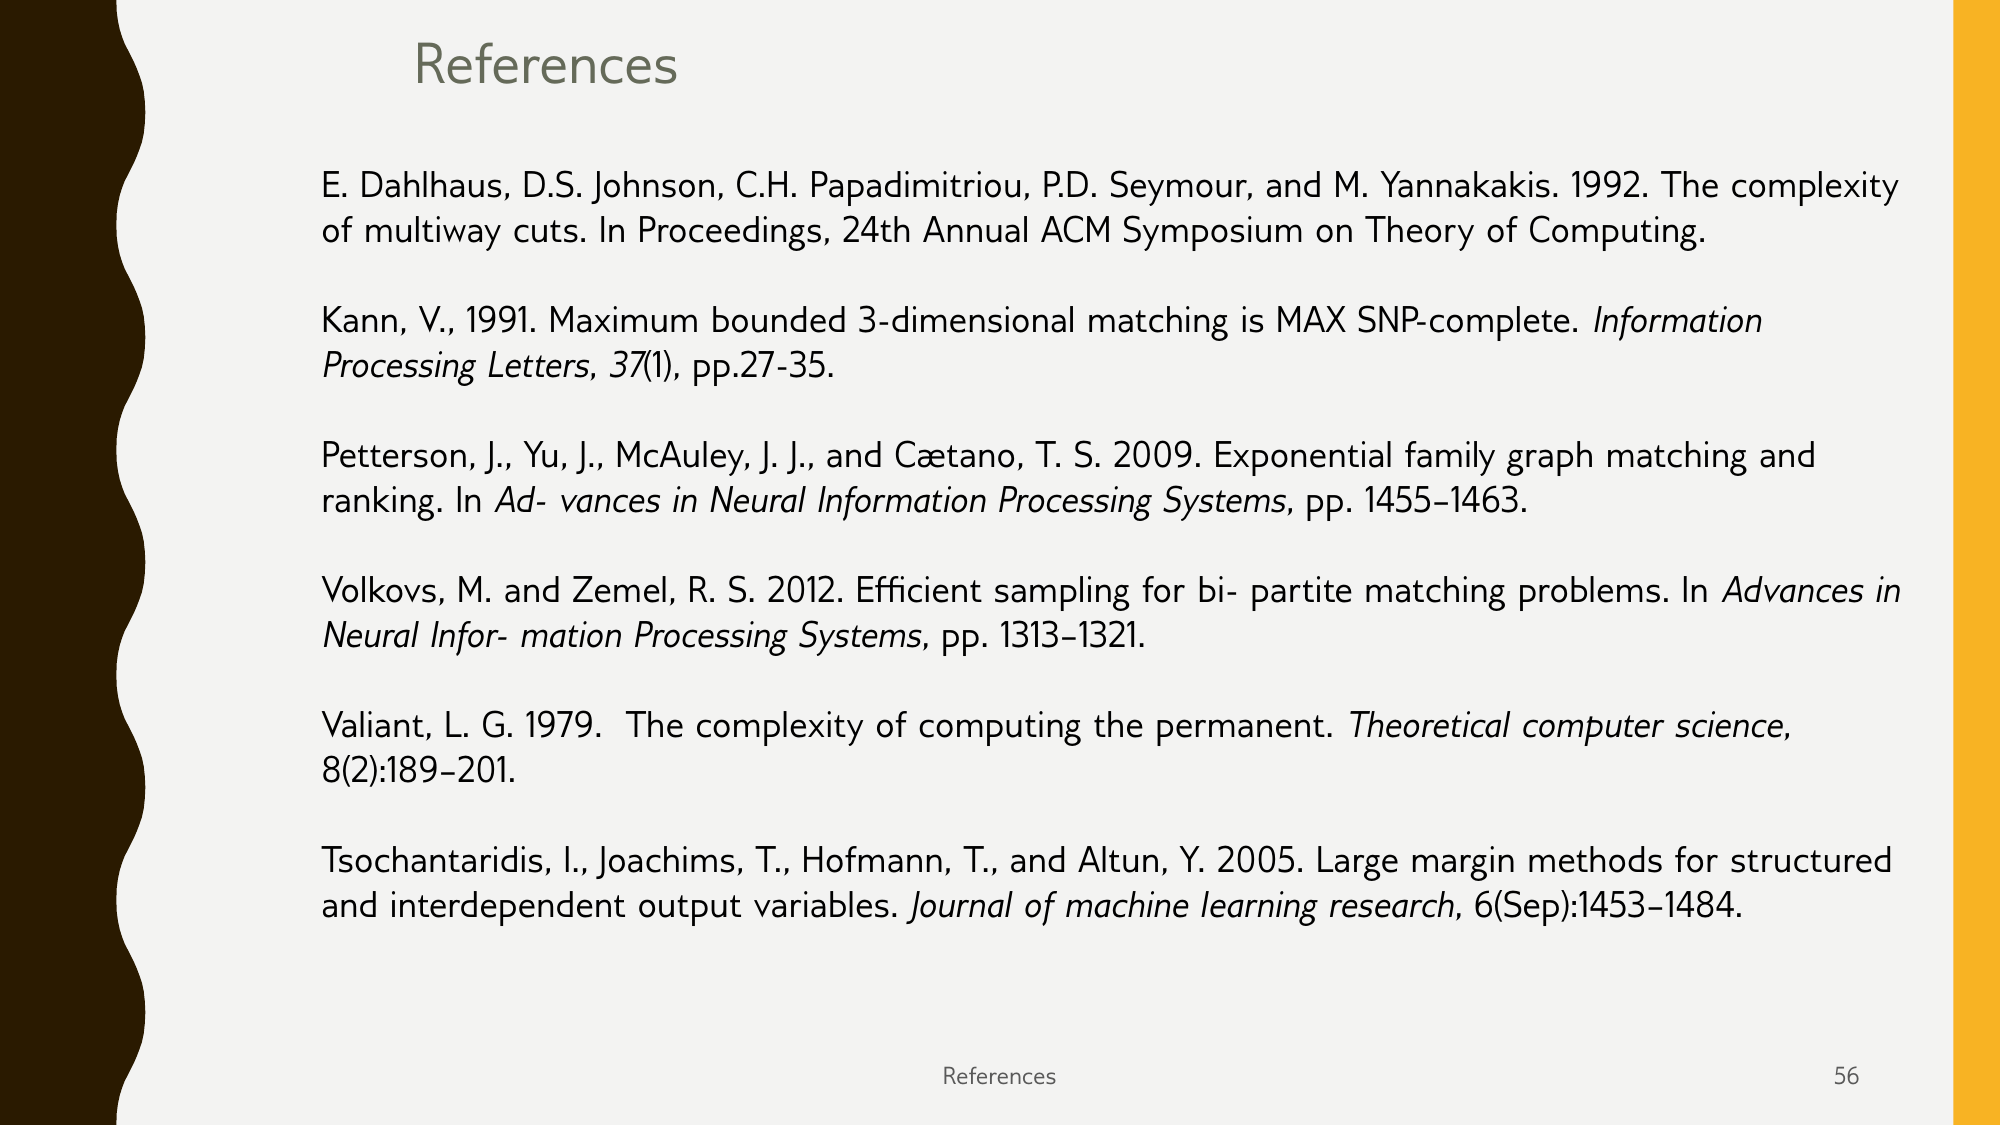

References
E. Dahlhaus, D.S. Johnson, C.H. Papadimitriou, P.D. Seymour, and M. Yannakakis. 1992. The complexity of multiway cuts. In Proceedings, 24th Annual ACM Symposium on Theory of Computing.

Kann, V., 1991. Maximum bounded 3-dimensional matching is MAX SNP-complete. Information Processing Letters, 37(1), pp.27-35.

Petterson, J., Yu, J., McAuley, J. J., and Caetano, T. S. 2009. Exponential family graph matching and ranking. In Ad- vances in Neural Information Processing Systems, pp. 1455–1463.

Volkovs, M. and Zemel, R. S. 2012. Efficient sampling for bi- partite matching problems. In Advances in Neural Infor- mation Processing Systems, pp. 1313–1321.

Valiant, L. G. 1979.  The complexity of computing the permanent. Theoretical computer science, 8(2):189–201.

Tsochantaridis, I., Joachims, T., Hofmann, T., and Altun, Y. 2005. Large margin methods for structured and interdependent output variables. Journal of machine learning research, 6(Sep):1453–1484.

References
56